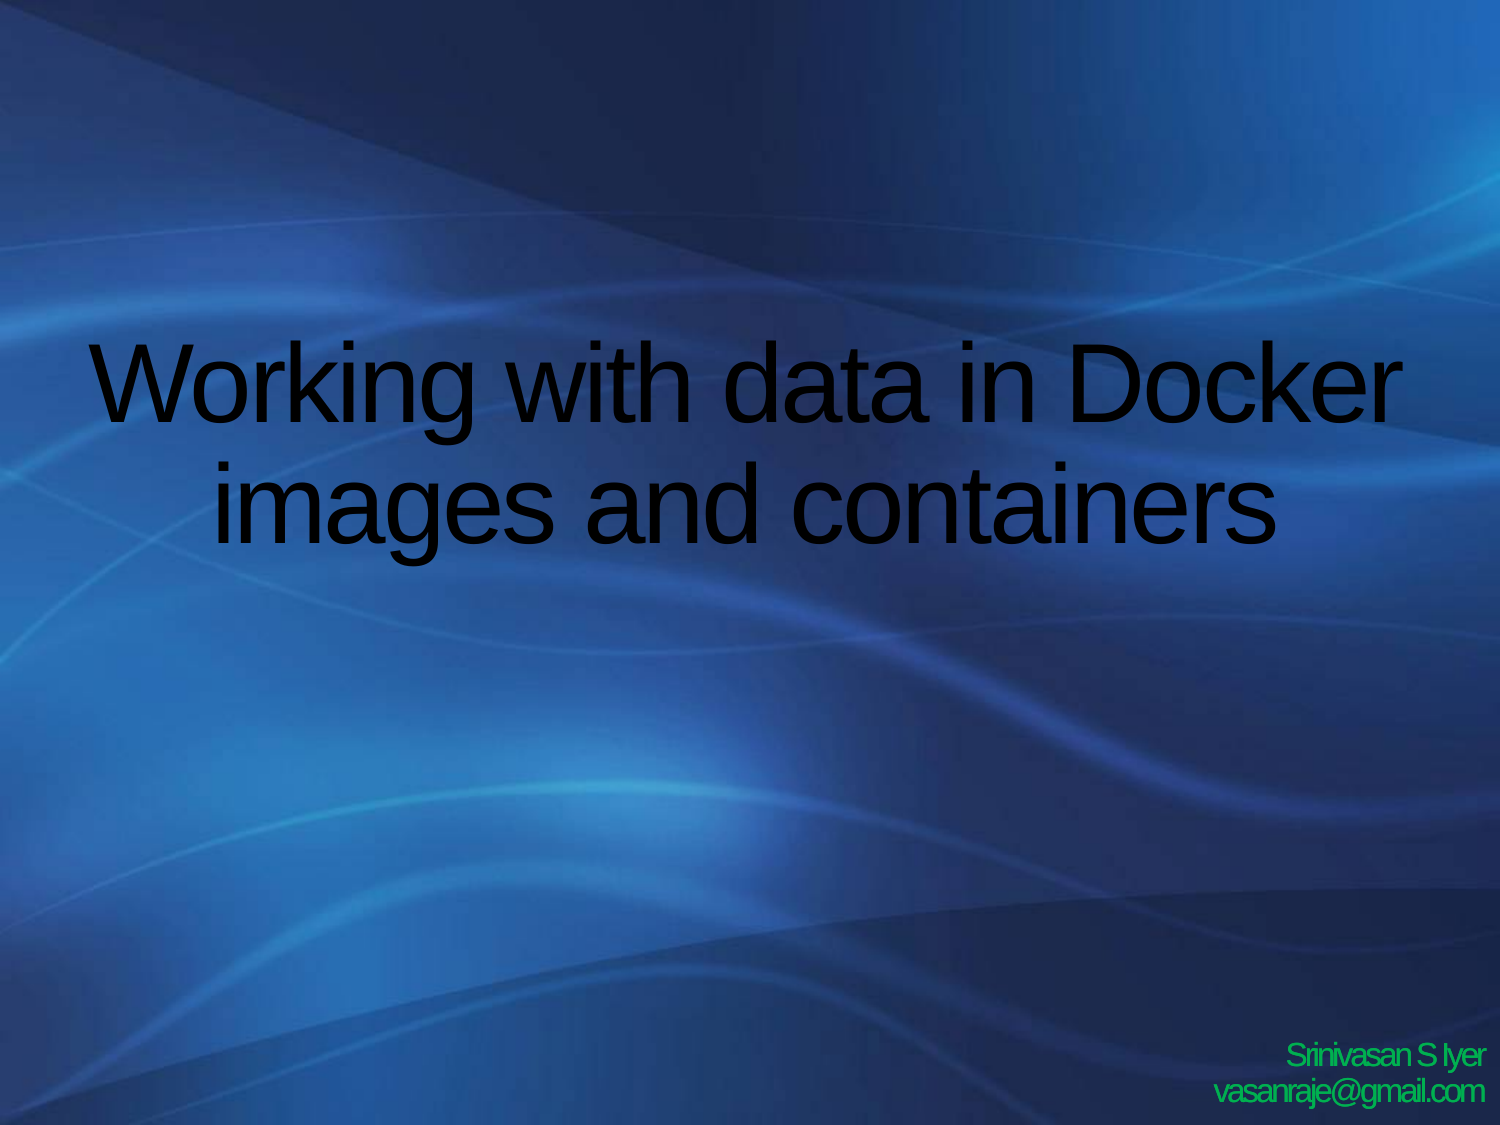

Working with data in Docker images and containers